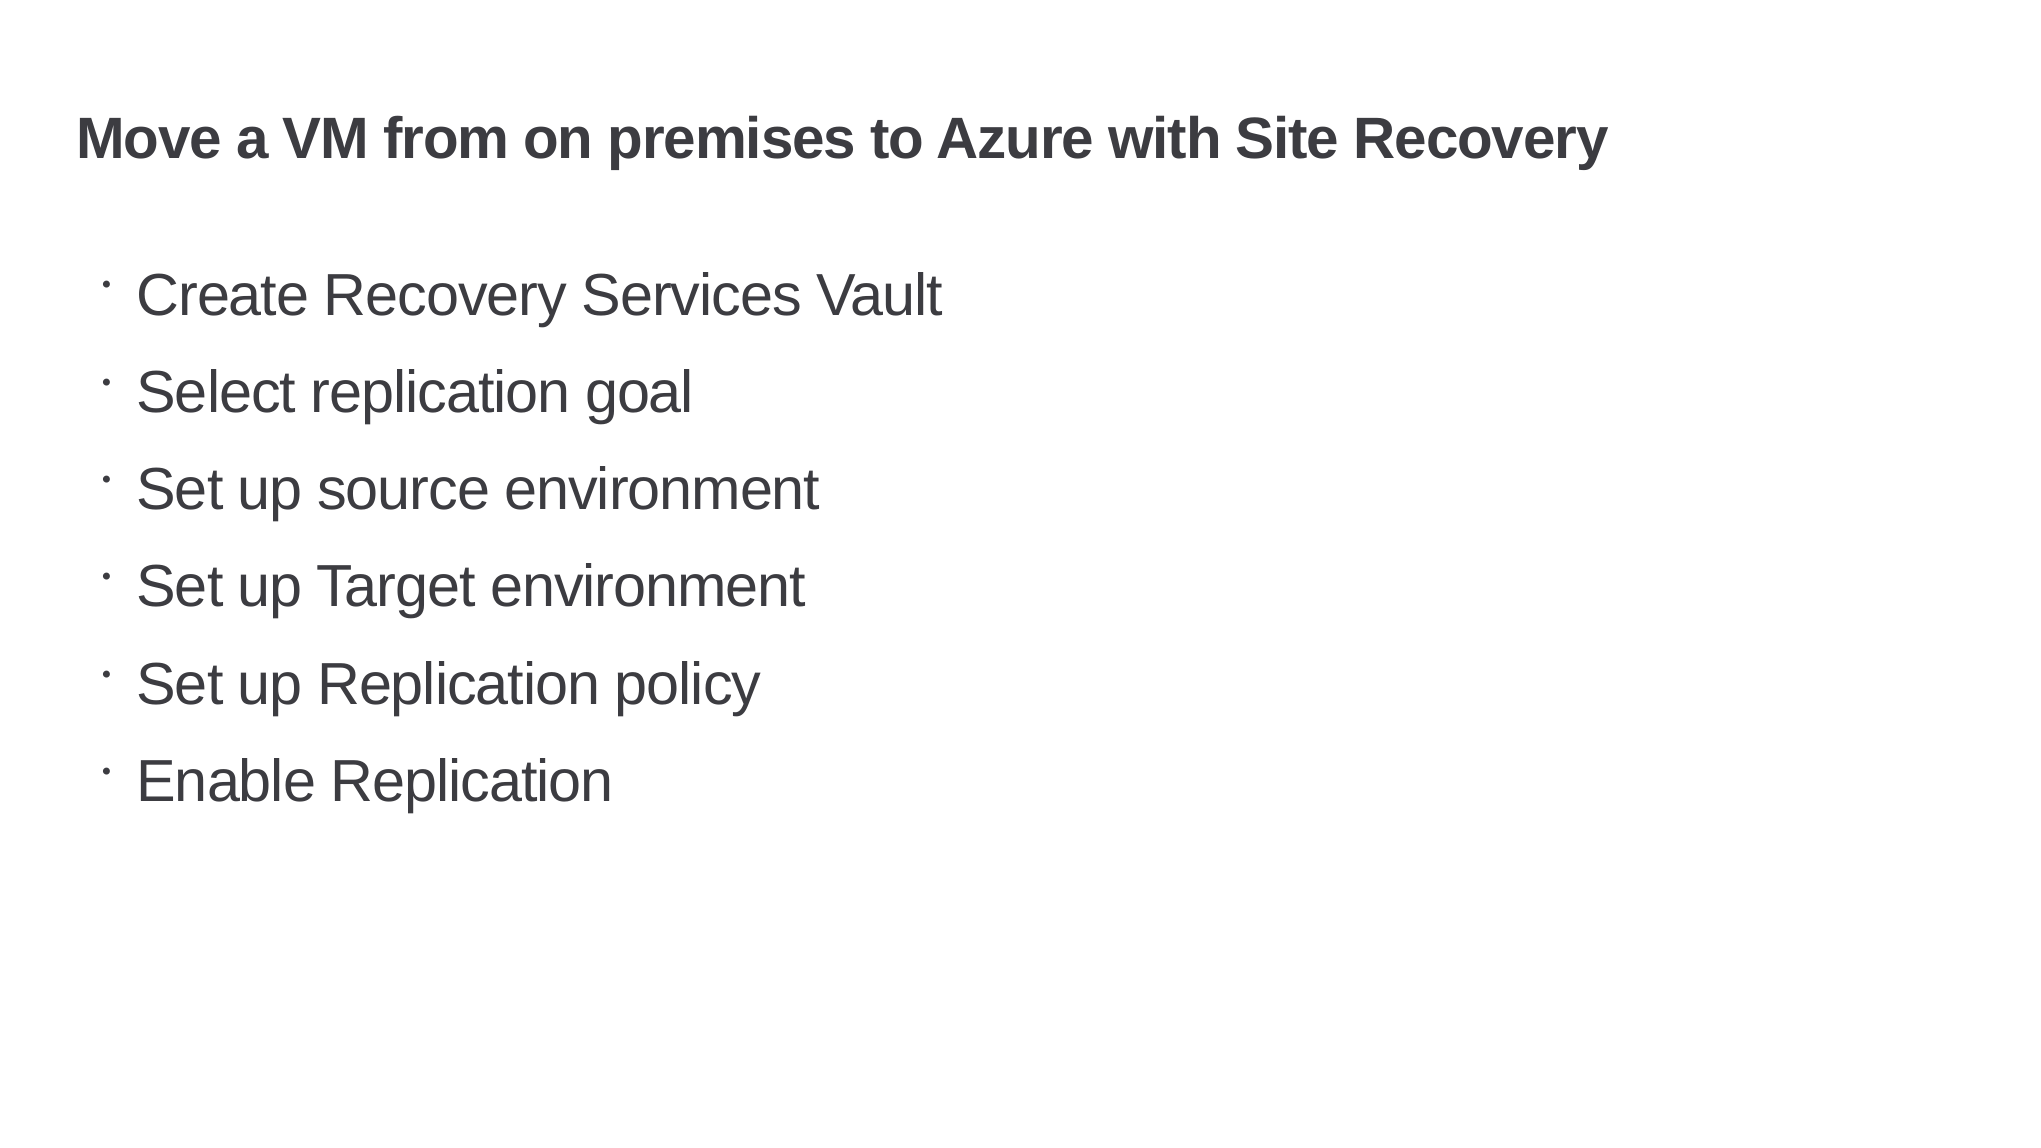

# Move a VM from on premises to Azure with Site Recovery
Create Recovery Services Vault
Select replication goal
Set up source environment
Set up Target environment
Set up Replication policy
Enable Replication